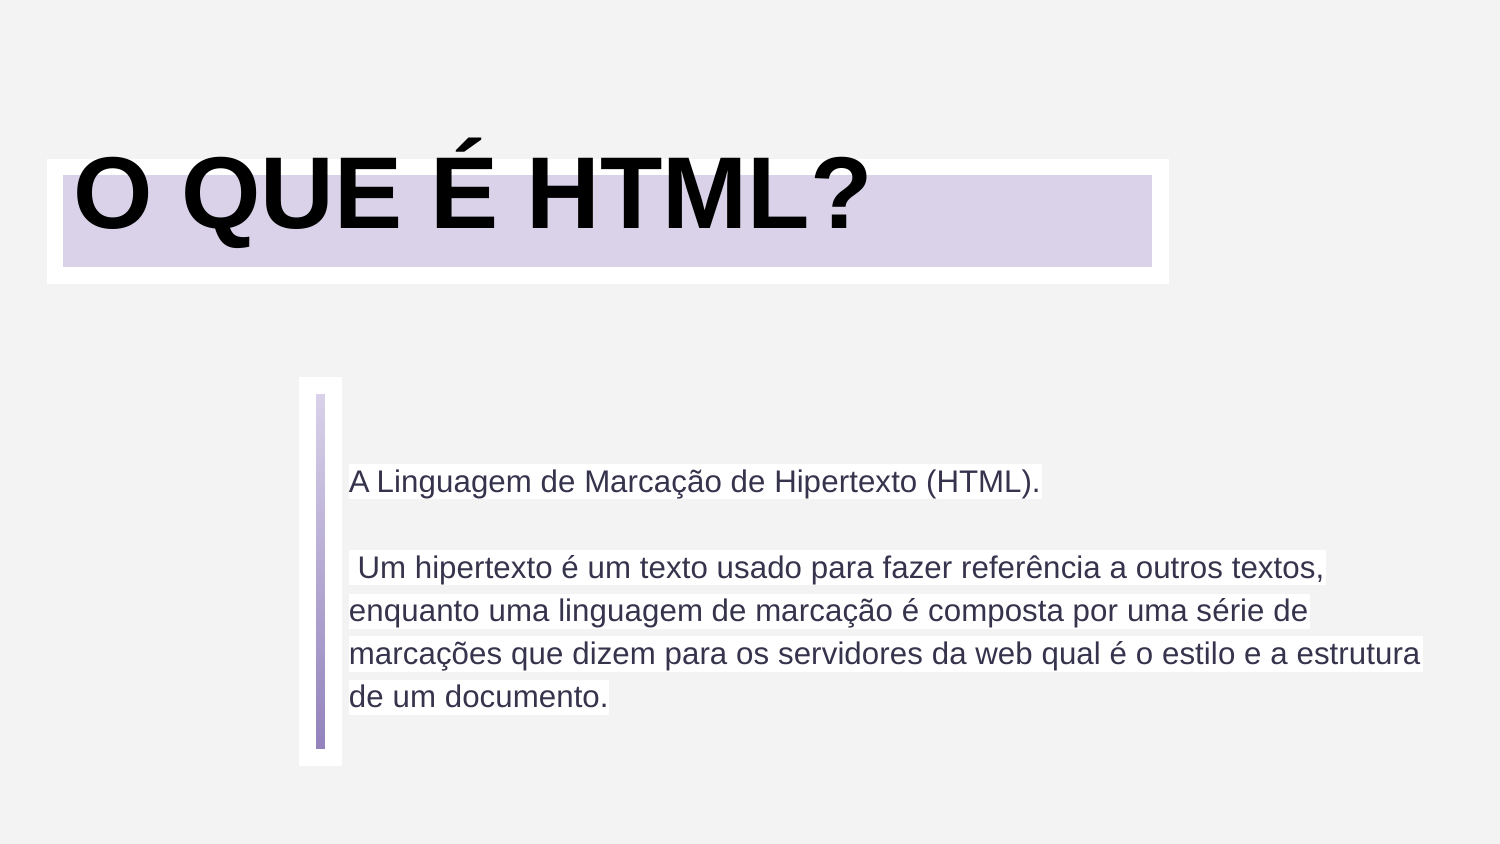

O QUE É HTML?

A Linguagem de Marcação de Hipertexto (HTML).
 Um hipertexto é um texto usado para fazer referência a outros textos, enquanto uma linguagem de marcação é composta por uma série de marcações que dizem para os servidores da web qual é o estilo e a estrutura de um documento.